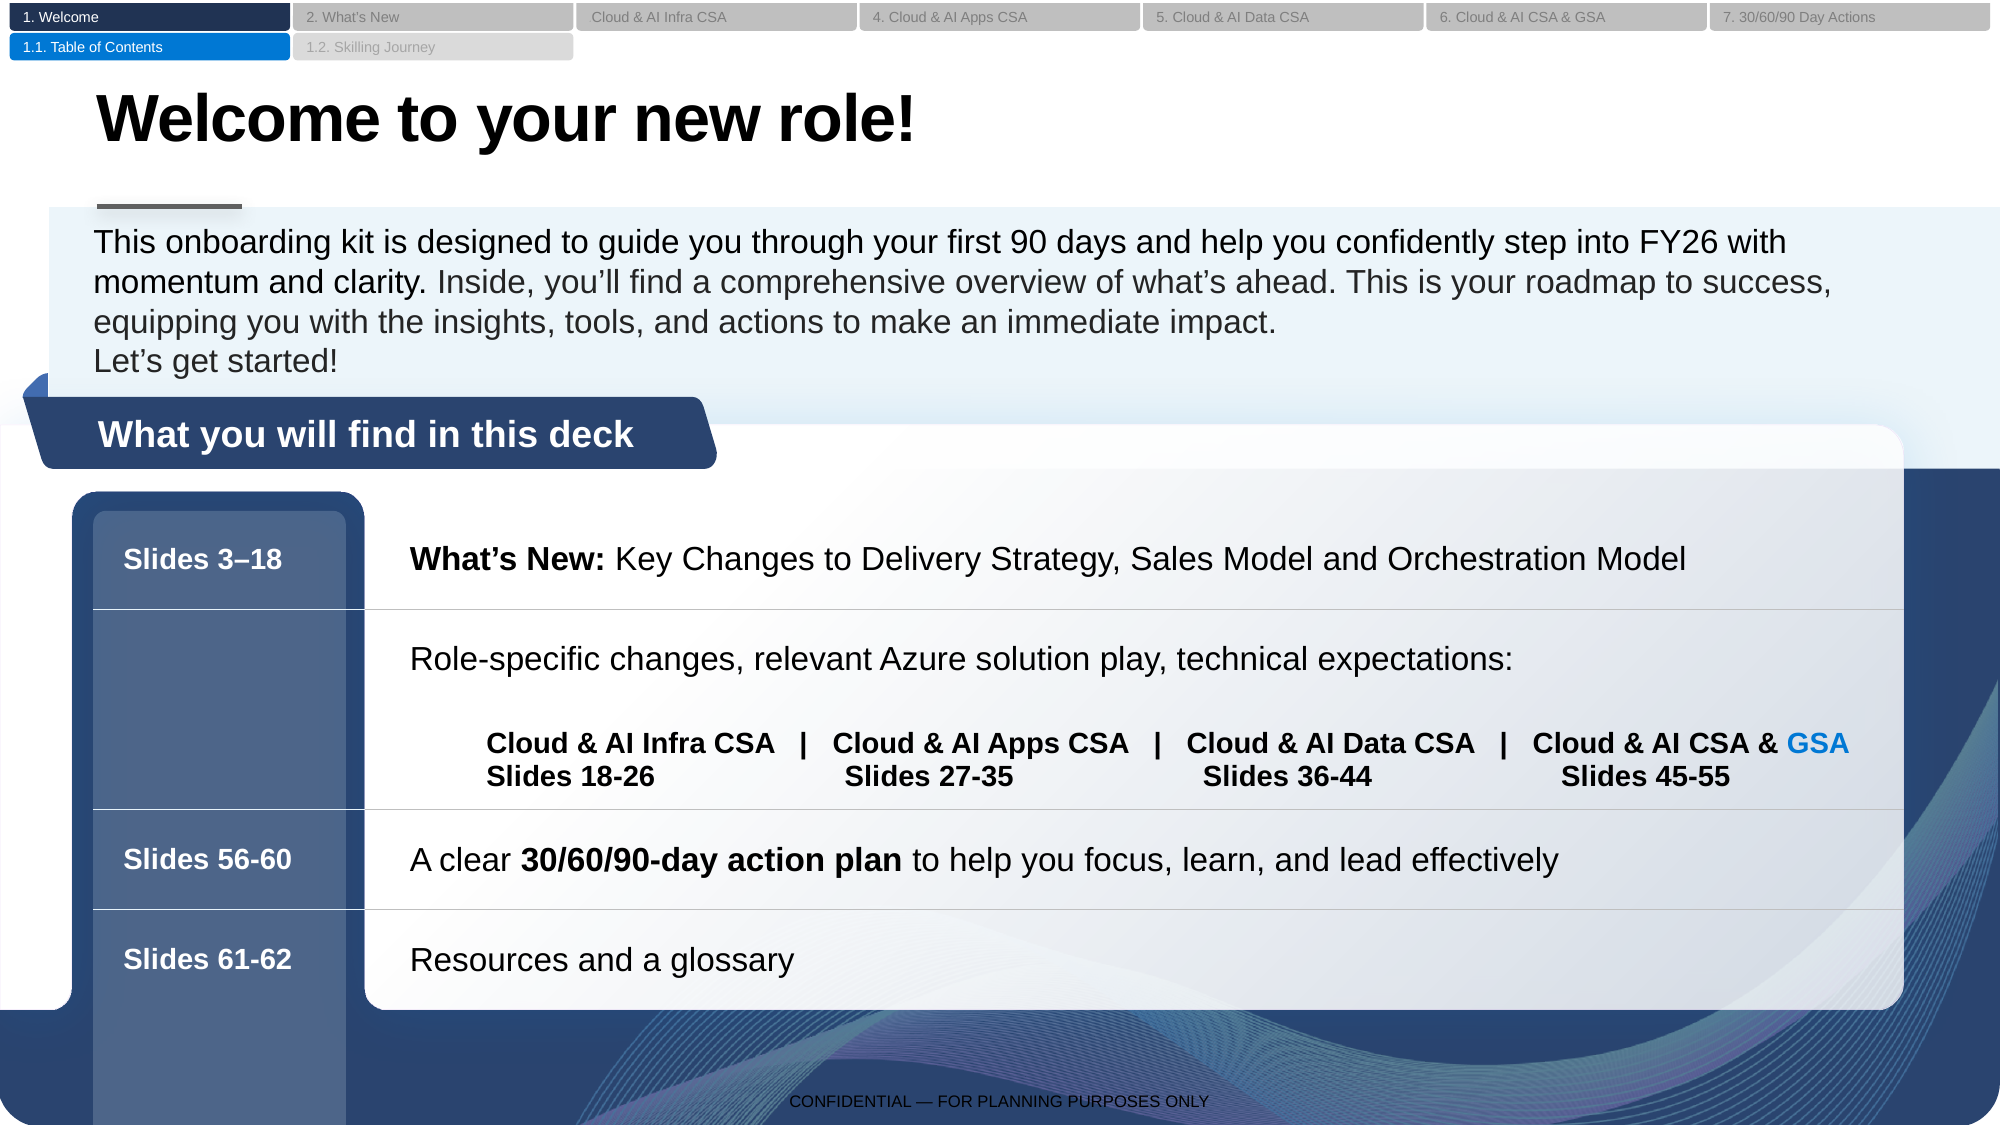

1. Welcome
2. What’s New
4. Cloud & AI Infra CSA
4. Cloud & AI Apps CSA
5. Cloud & AI Data CSA
6. Cloud & AI CSA & GSA
7. 30/60/90 Day Actions
1.1. Table of Contents
1.2. Skilling Journey
# Welcome to your new role!
This onboarding kit is designed to guide you through your first 90 days and help you confidently step into FY26 with momentum and clarity. Inside, you’ll find a comprehensive overview of what’s ahead. This is your roadmap to success, equipping you with the insights, tools, and actions to make an immediate impact.
Let’s get started!

What you will find in this deck
| Slides 3–18 | What’s New: Key Changes to Delivery Strategy, Sales Model and Orchestration Model |
| --- | --- |
|  | Role-specific changes, relevant Azure solution play, technical expectations: |
|  | Cloud & AI Infra CSA | Cloud & AI Apps CSA | Cloud & AI Data CSA | Cloud & AI CSA & GSA Slides 18-26 Slides 27-35 Slides 36-44 Slides 45-55 |
| Slides 56-60 | A clear 30/60/90-day action plan to help you focus, learn, and lead effectively |
| Slides 61-62 | Resources and a glossary |